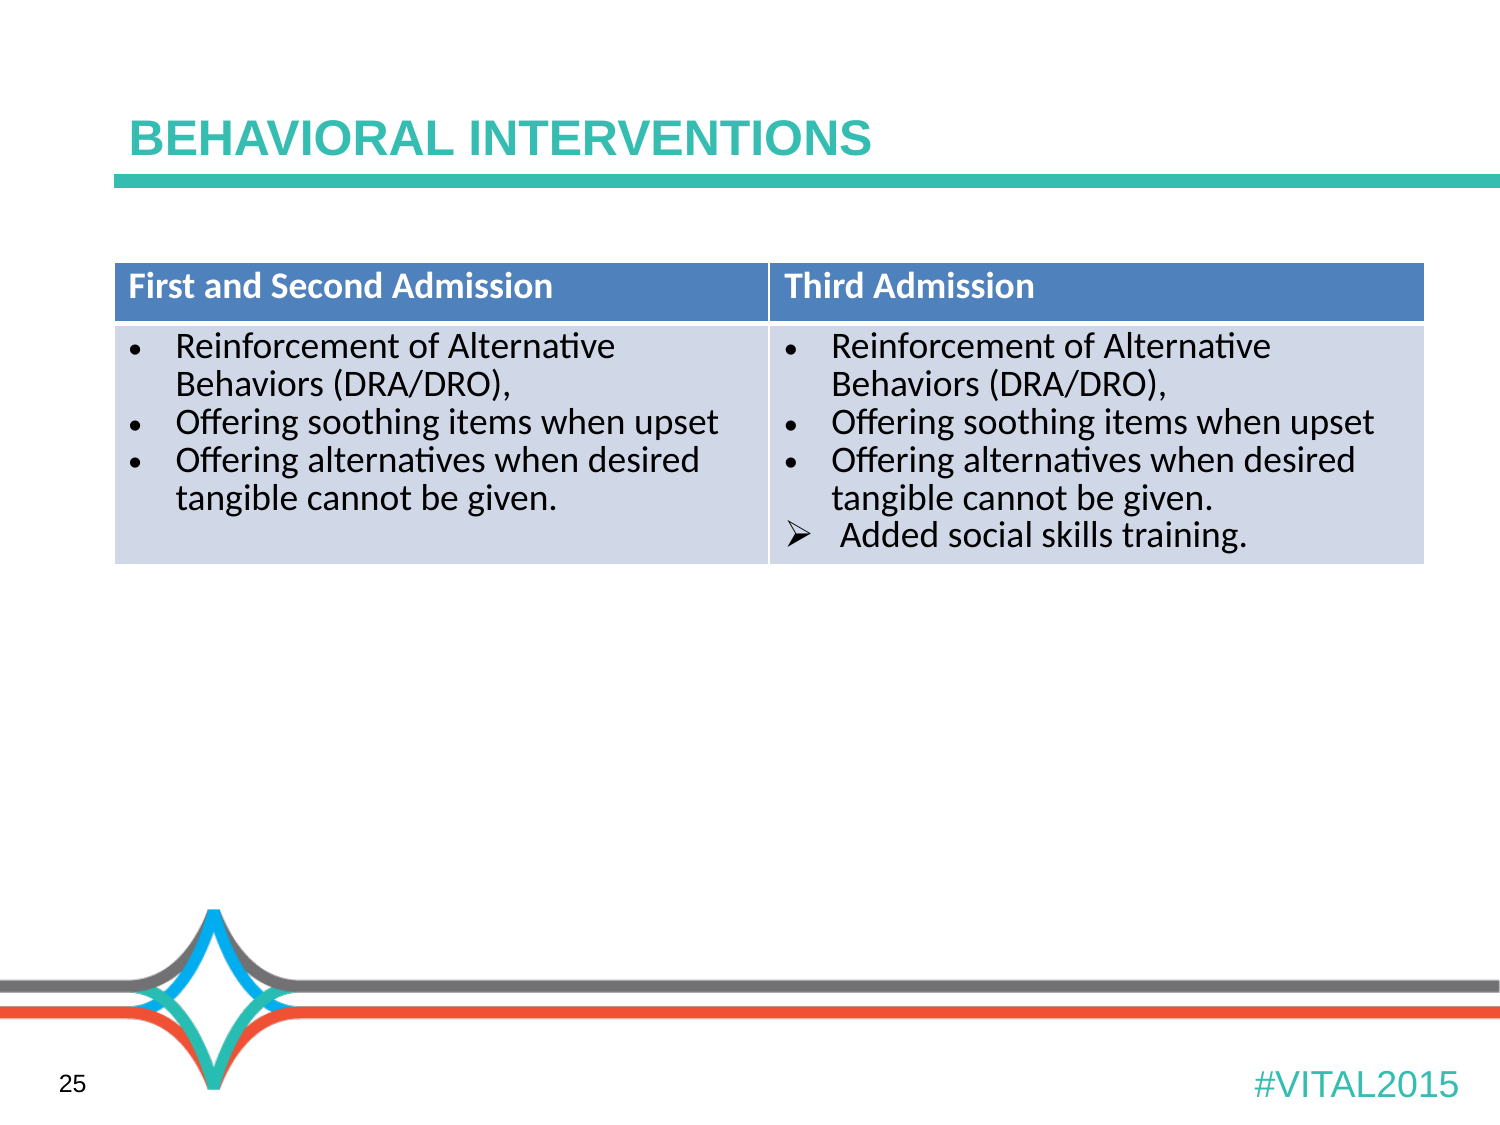

# Behavioral Interventions
| First and Second Admission | Third Admission |
| --- | --- |
| Reinforcement of Alternative Behaviors (DRA/DRO), Offering soothing items when upset Offering alternatives when desired tangible cannot be given. | Reinforcement of Alternative Behaviors (DRA/DRO), Offering soothing items when upset Offering alternatives when desired tangible cannot be given. Added social skills training. |